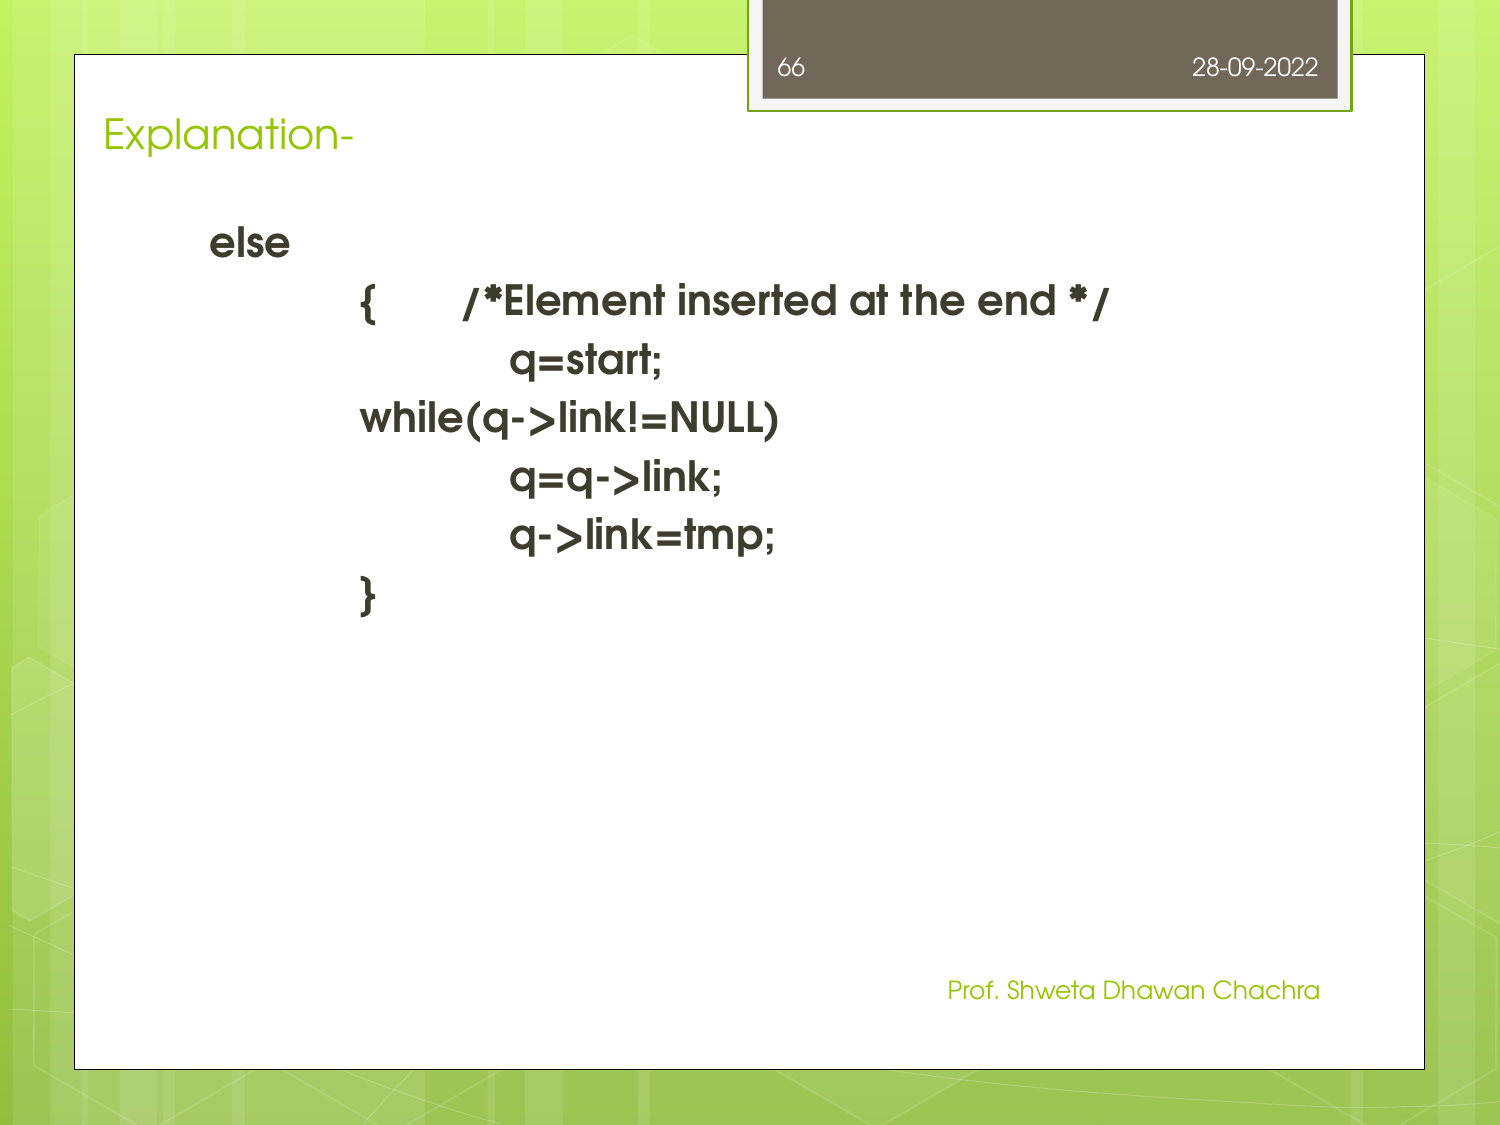

66
28-09-2022
# Explanation-
else
	{       /*Element inserted at the end */
		q=start;
	while(q->link!=NULL)
		q=q->link;
		q->link=tmp;
	}
Prof. Shweta Dhawan Chachra